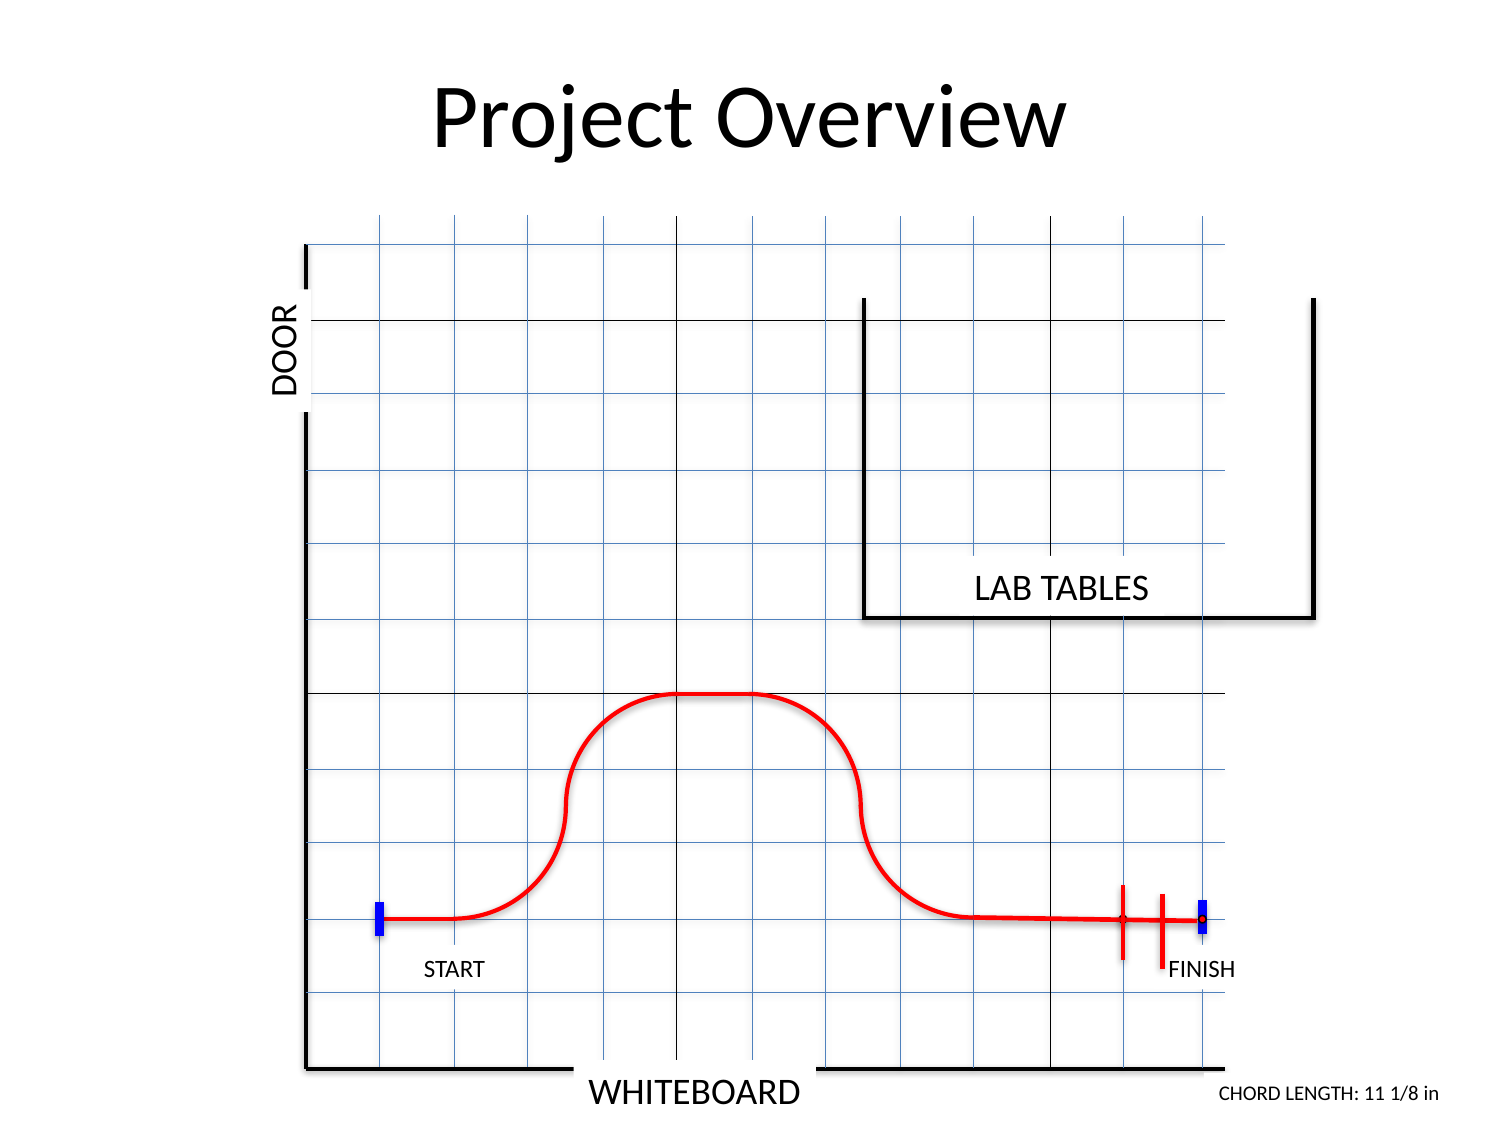

# Project Overview
DOOR
LAB TABLES

START
FINISH
WHITEBOARD
CHORD LENGTH: 11 1/8 in